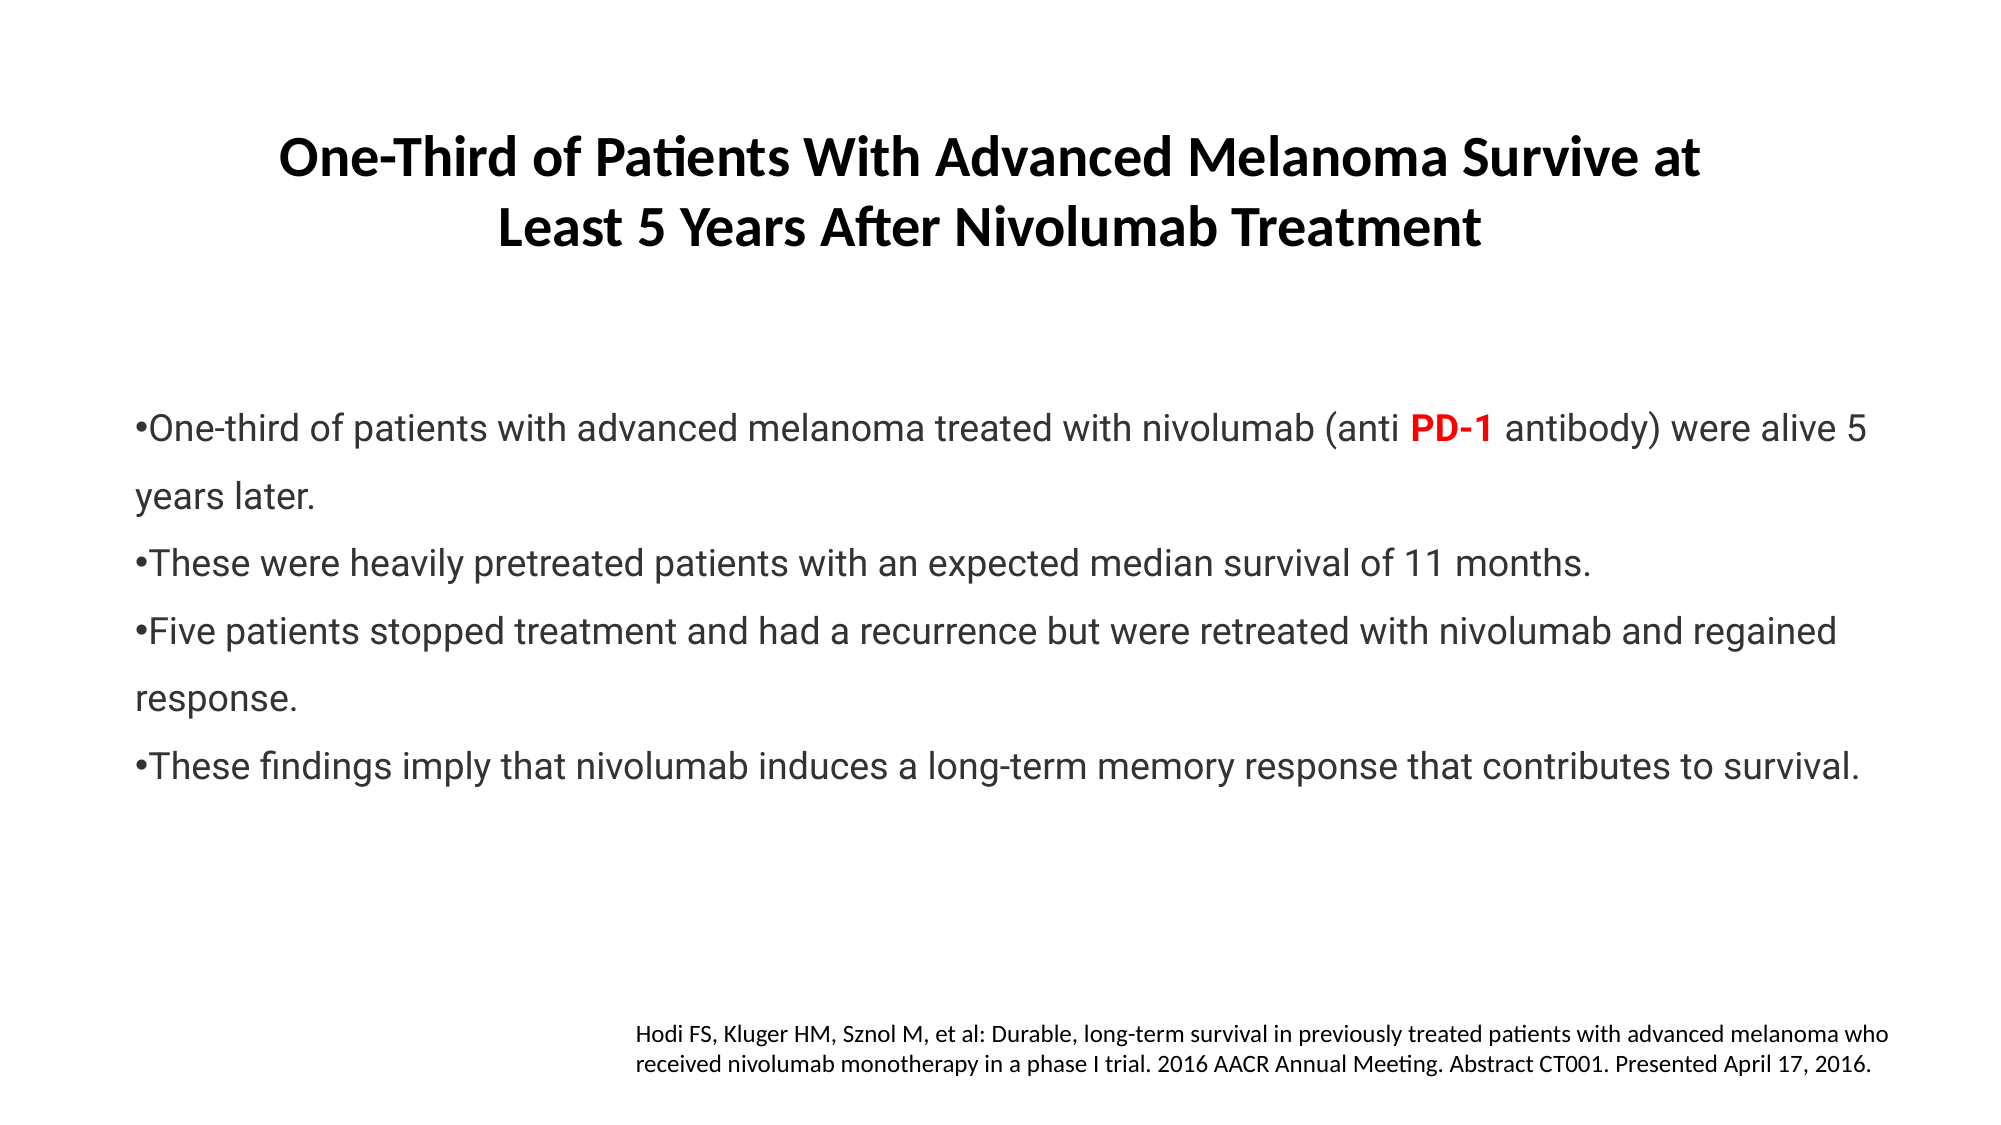

One-Third of Patients With Advanced Melanoma Survive at Least 5 Years After Nivolumab Treatment
One-third of patients with advanced melanoma treated with nivolumab (anti PD-1 antibody) were alive 5 years later.
These were heavily pretreated patients with an expected median survival of 11 months.
Five patients stopped treatment and had a recurrence but were retreated with nivolumab and regained response.
These findings imply that nivolumab induces a long-term memory response that contributes to survival.
Hodi FS, Kluger HM, Sznol M, et al: Durable, long-term survival in previously treated patients with advanced melanoma who received nivolumab monotherapy in a phase I trial. 2016 AACR Annual Meeting. Abstract CT001. Presented April 17, 2016.